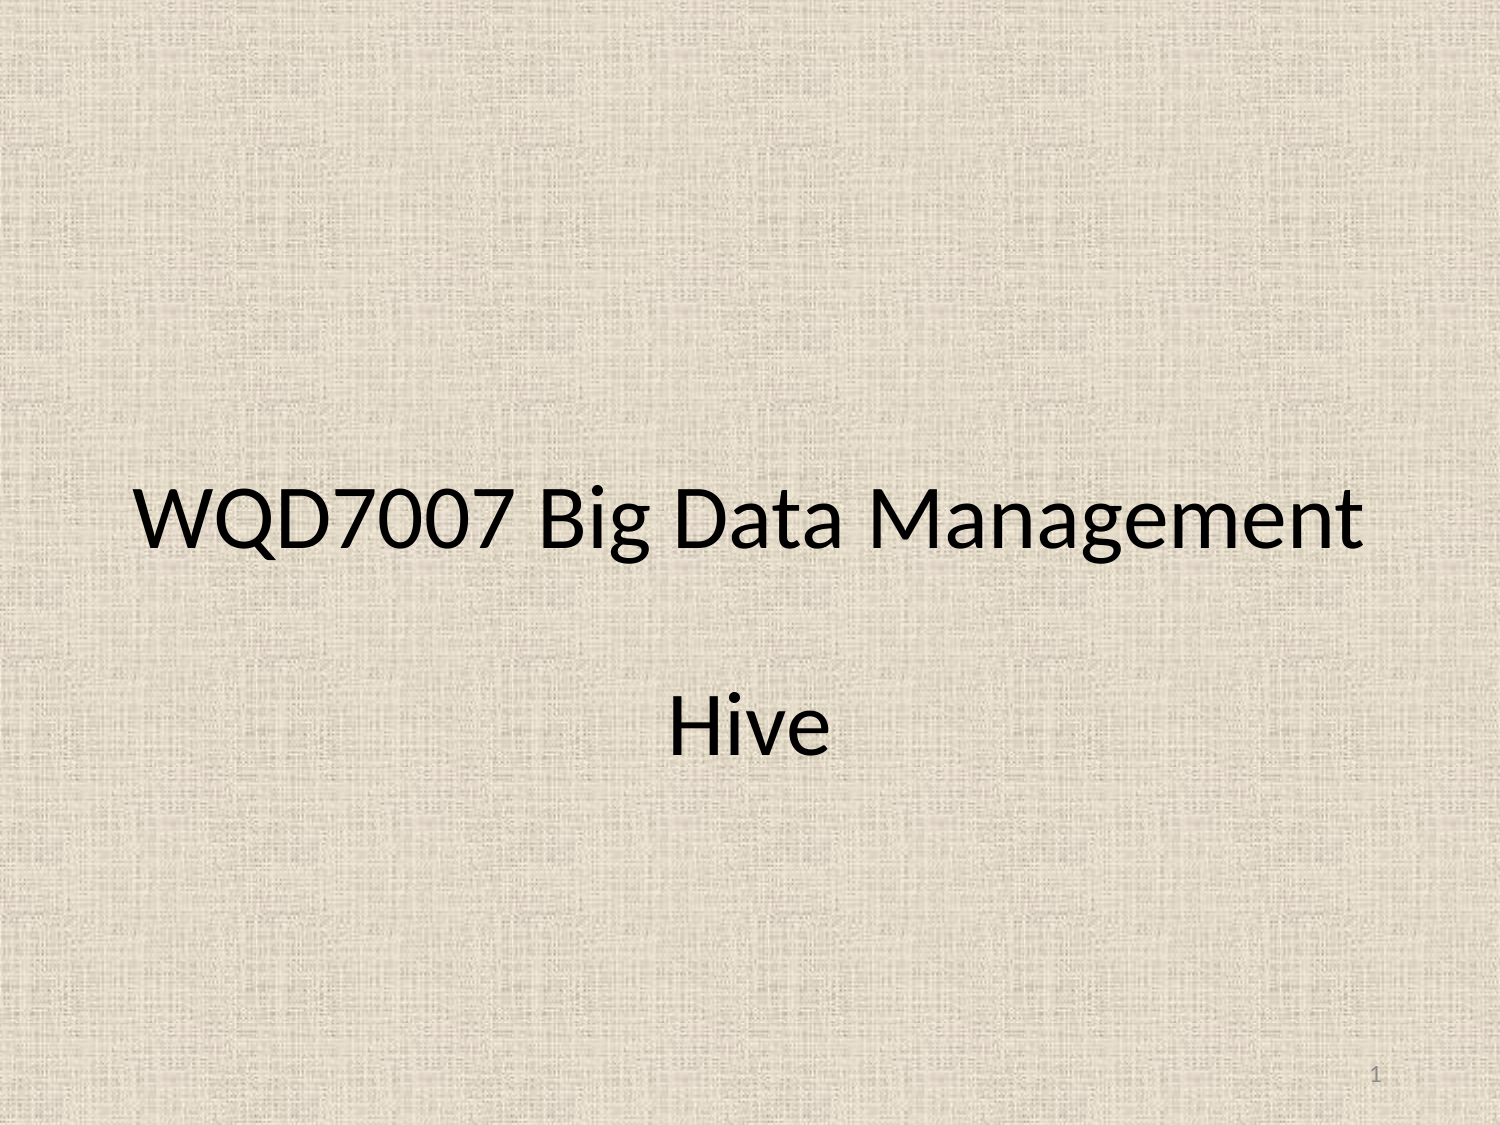

# WQD7007 Big Data Management
Hive
1